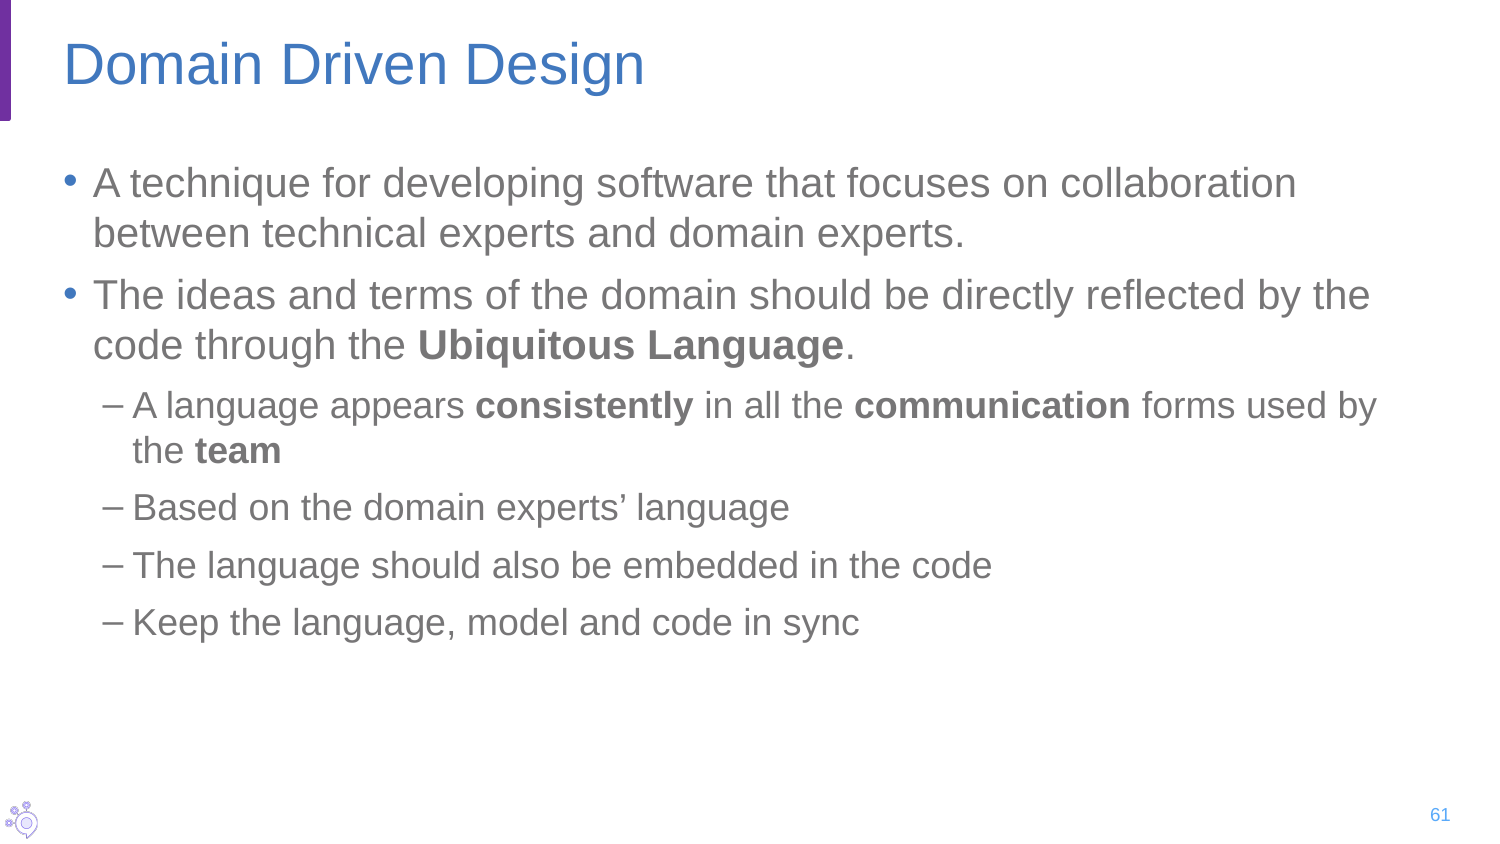

# Domain Driven Design
A technique for developing software that focuses on collaboration between technical experts and domain experts.
The ideas and terms of the domain should be directly reflected by the code through the Ubiquitous Language.
A language appears consistently in all the communication forms used by the team
Based on the domain experts’ language
The language should also be embedded in the code
Keep the language, model and code in sync

61